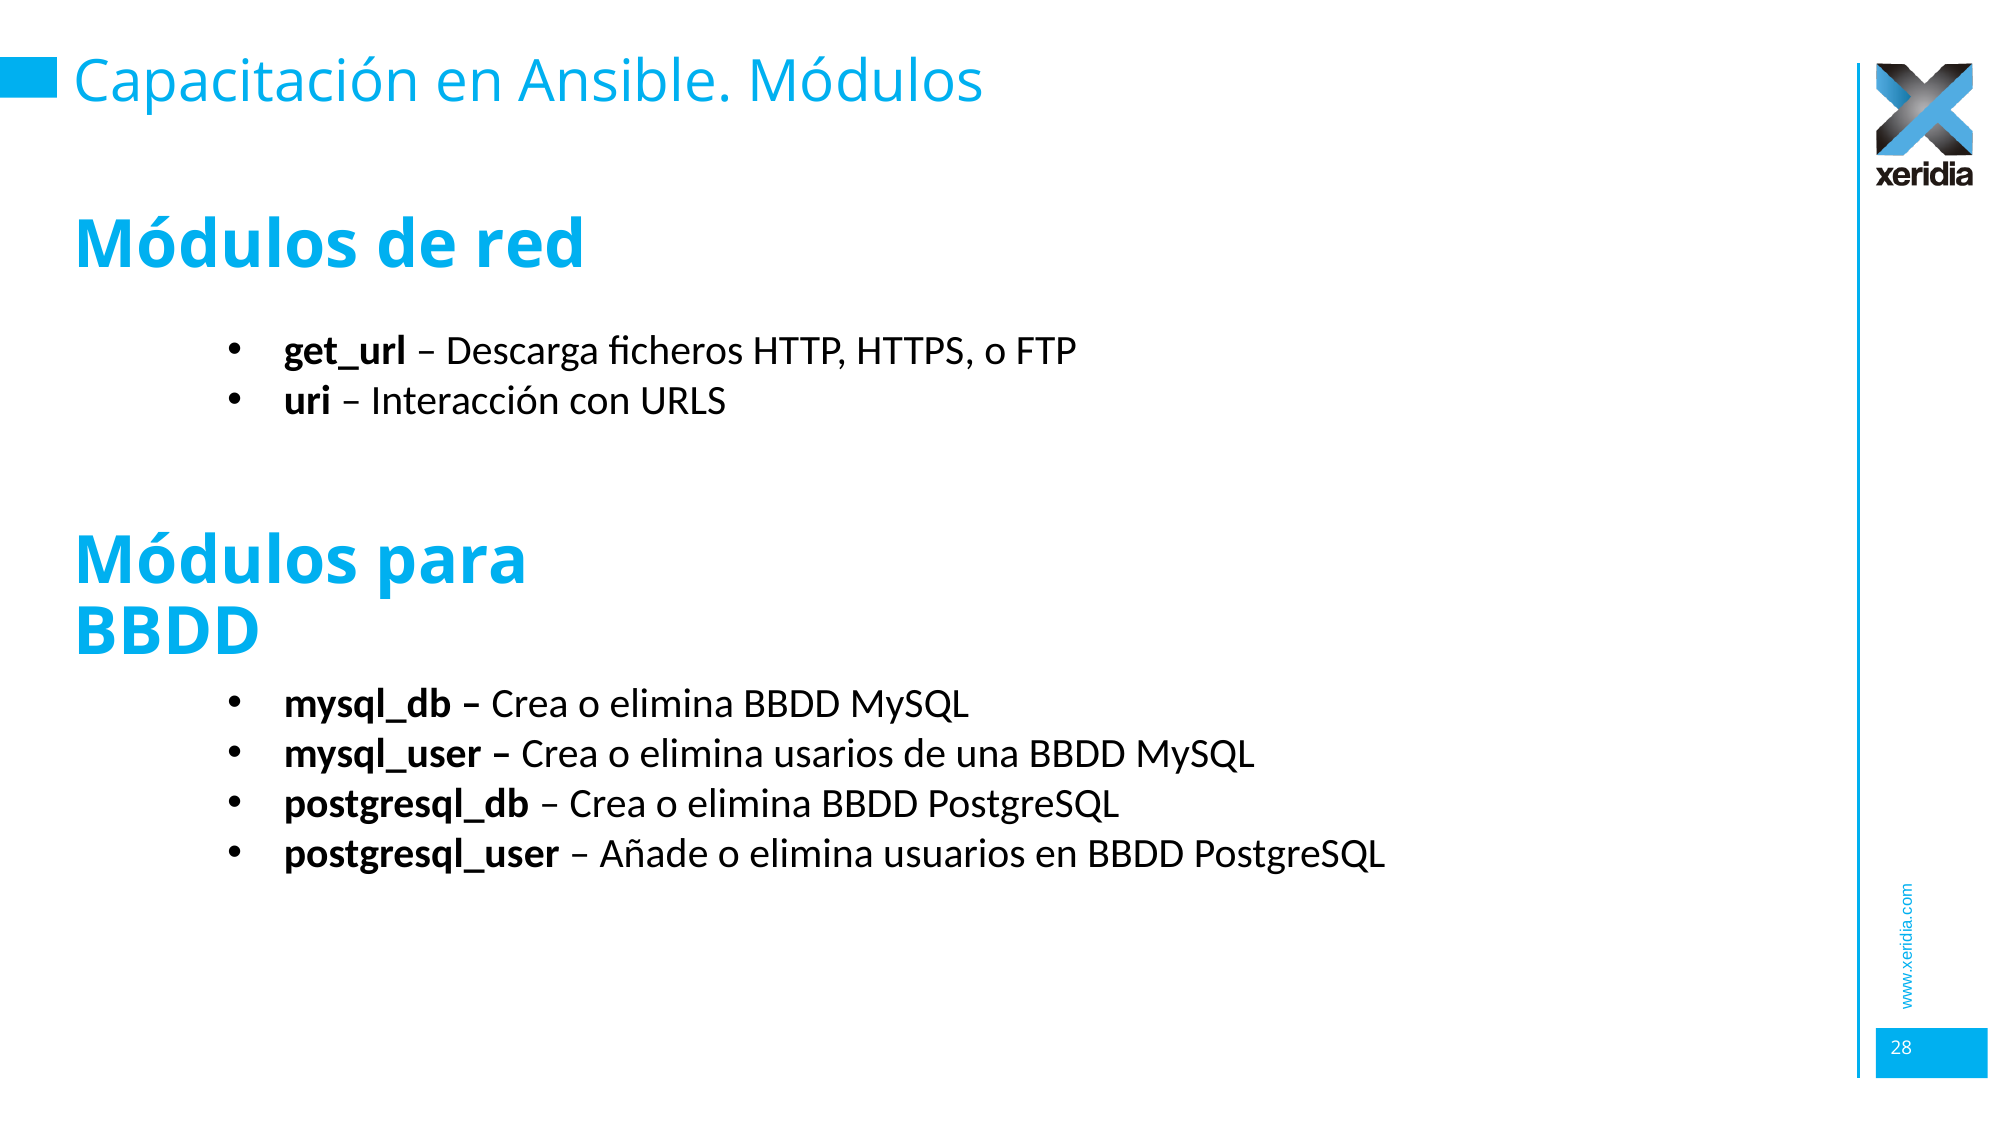

# Capacitación en Ansible. Módulos
Módulos de red
get_url – Descarga ficheros HTTP, HTTPS, o FTP
uri – Interacción con URLS
Módulos para BBDD
mysql_db – Crea o elimina BBDD MySQL
mysql_user – Crea o elimina usarios de una BBDD MySQL
postgresql_db – Crea o elimina BBDD PostgreSQL
postgresql_user – Añade o elimina usuarios en BBDD PostgreSQL